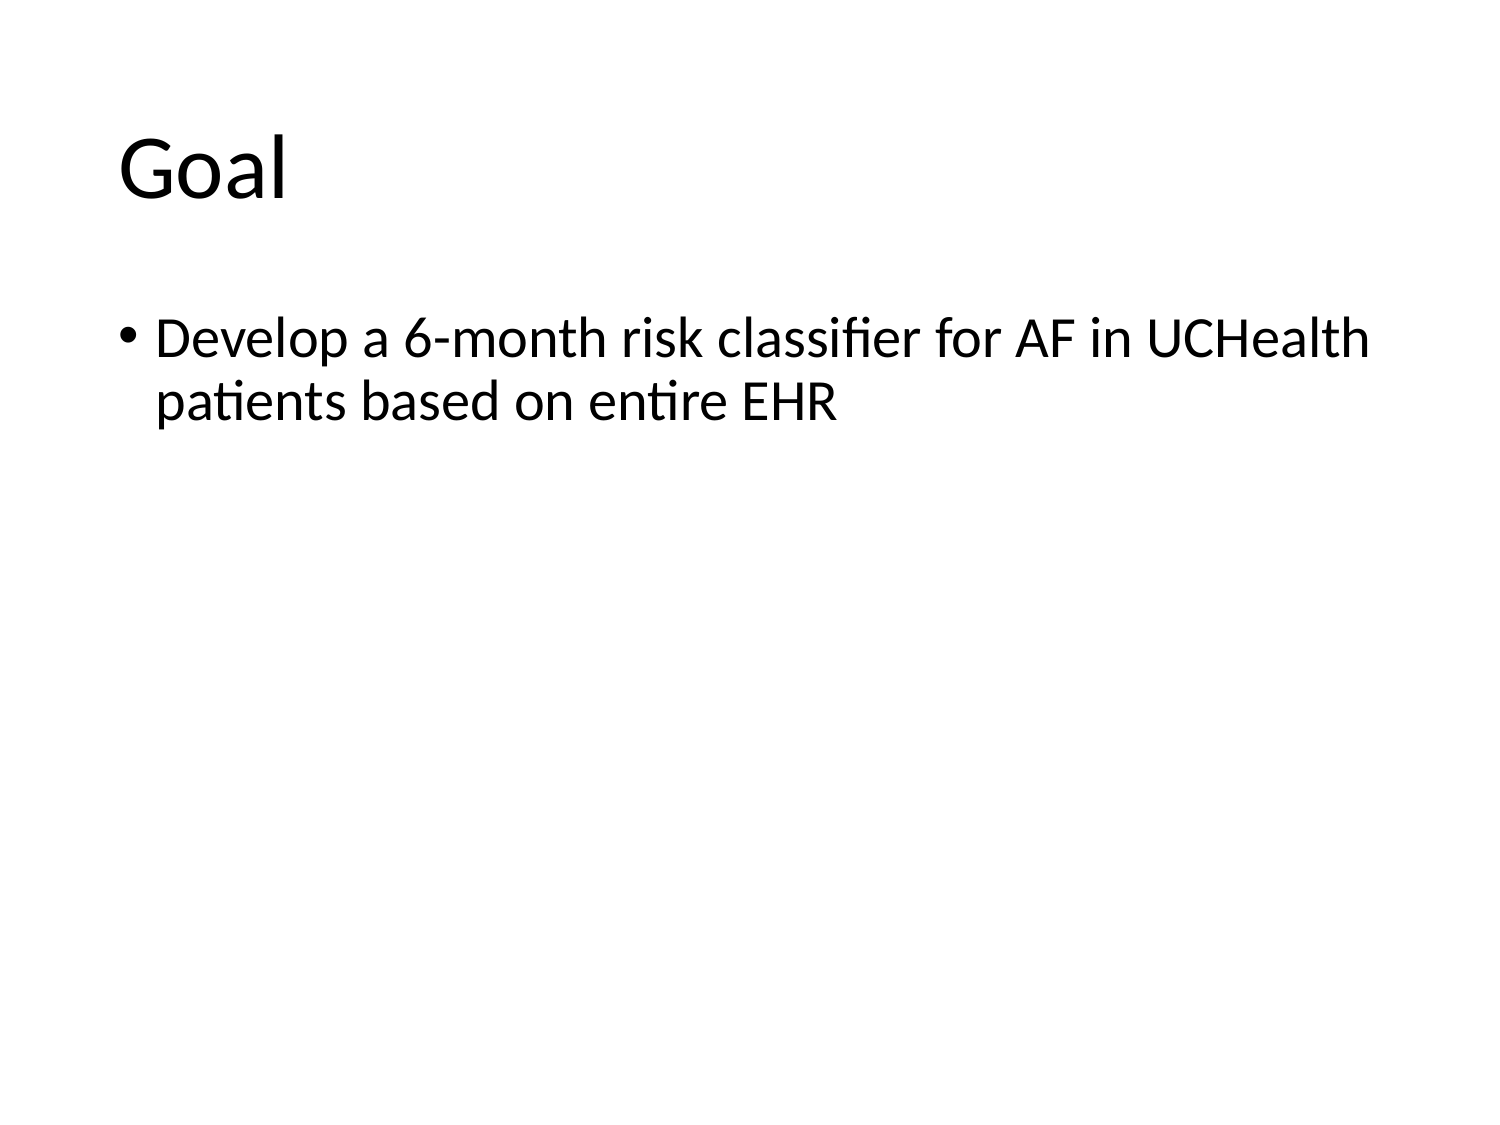

# Goal
Develop a 6-month risk classifier for AF in UCHealth patients based on entire EHR